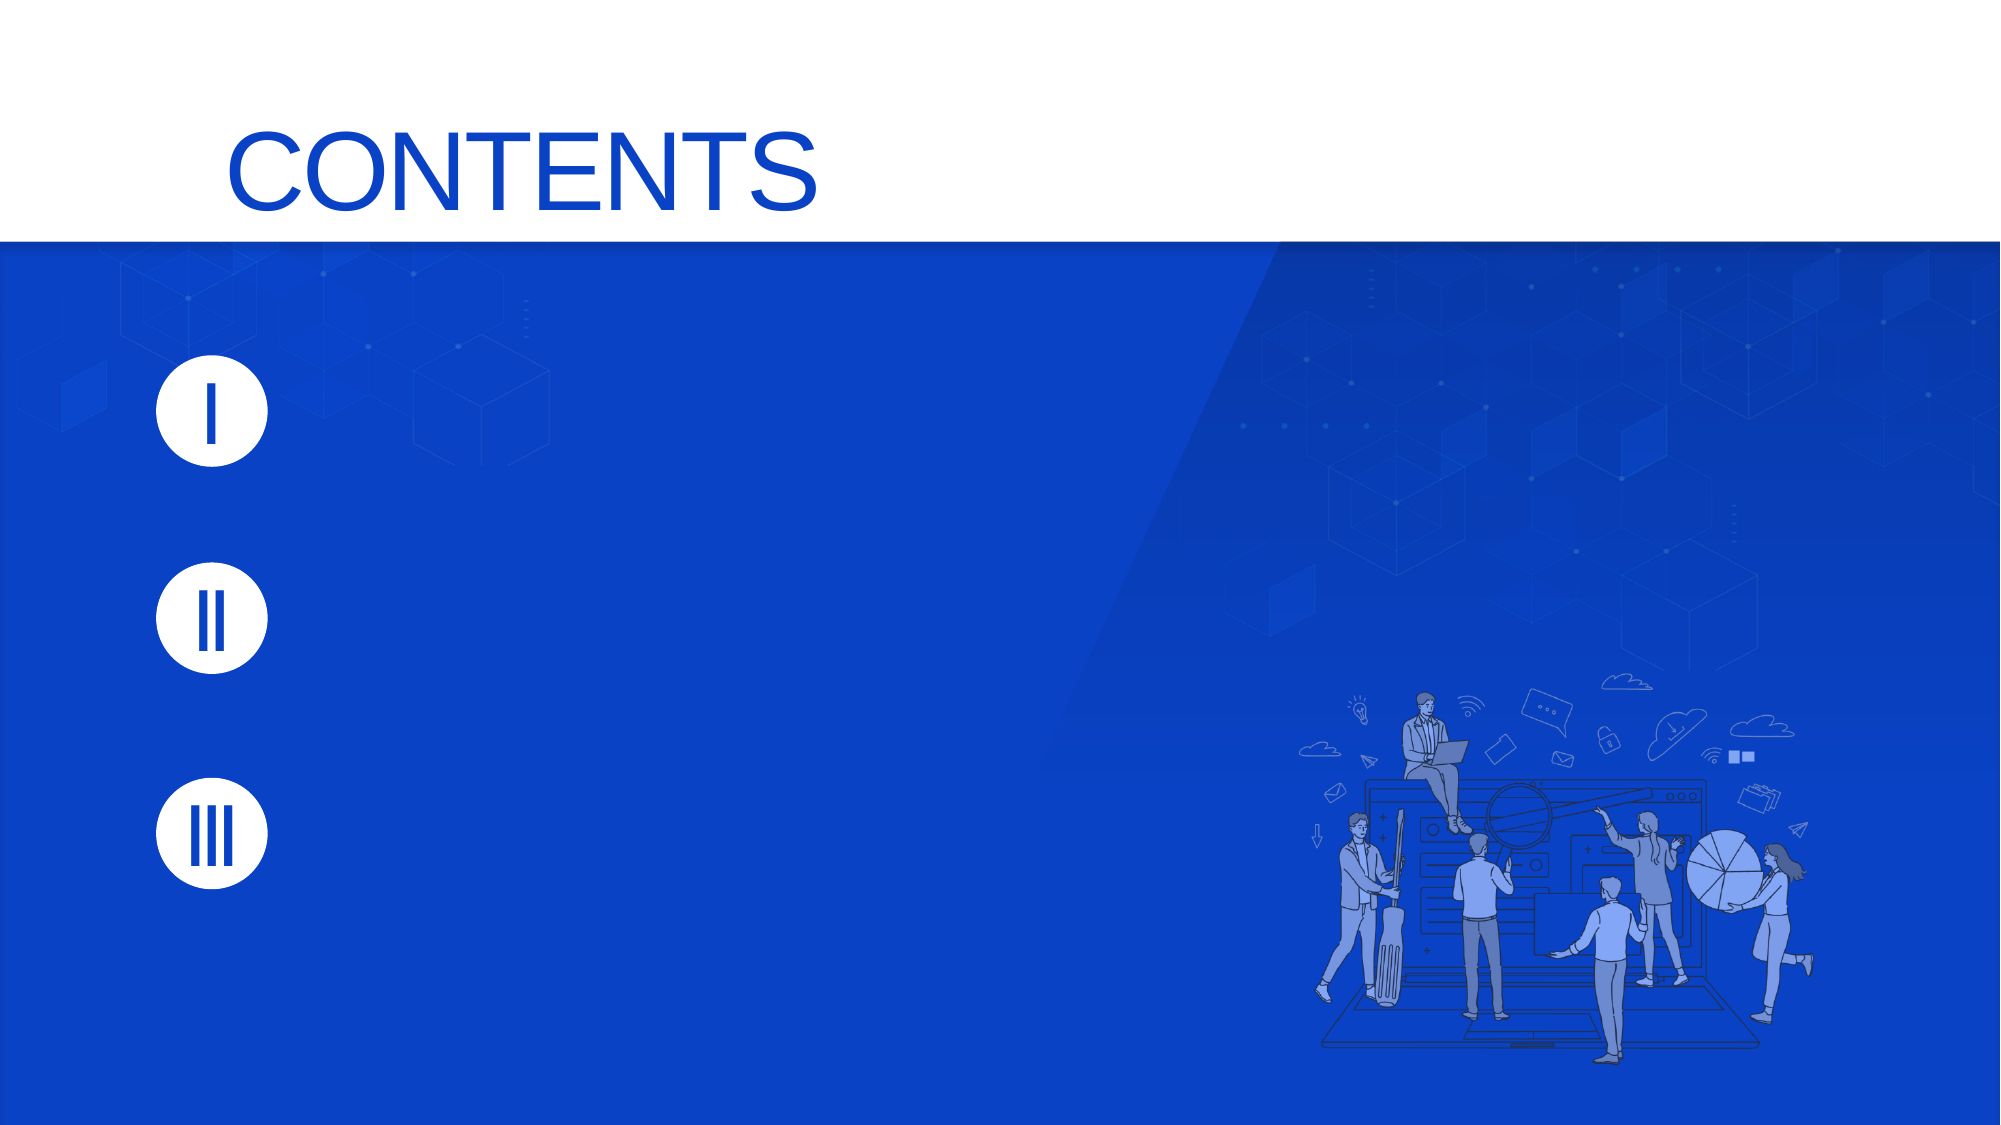

Ⅰ
API & OAS
Ⅱ
Swagger
Ⅲ
Postman & Newman